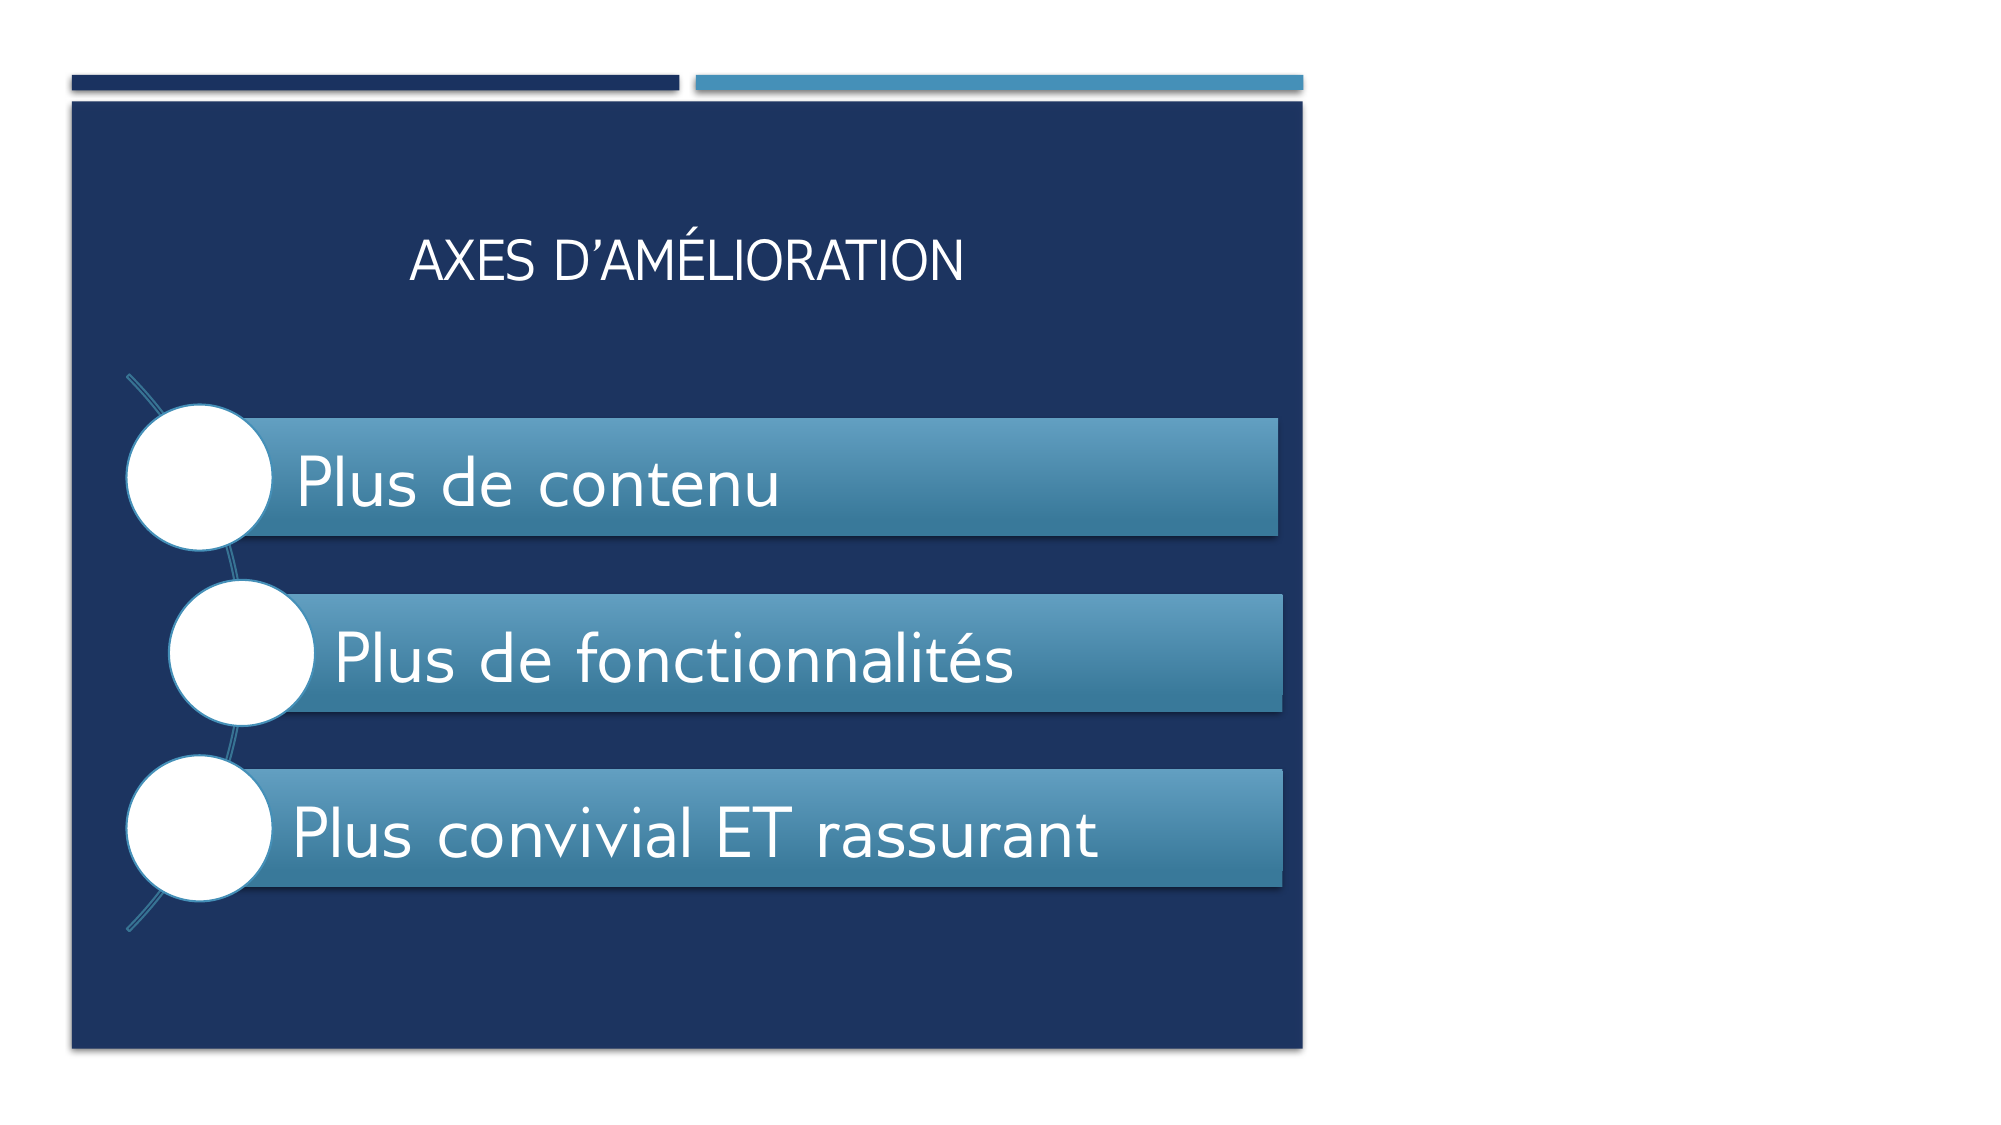

# Axes d’amélioration
Plus de contenu
Plus de fonctionnalités
Plus convivial ET rassurant